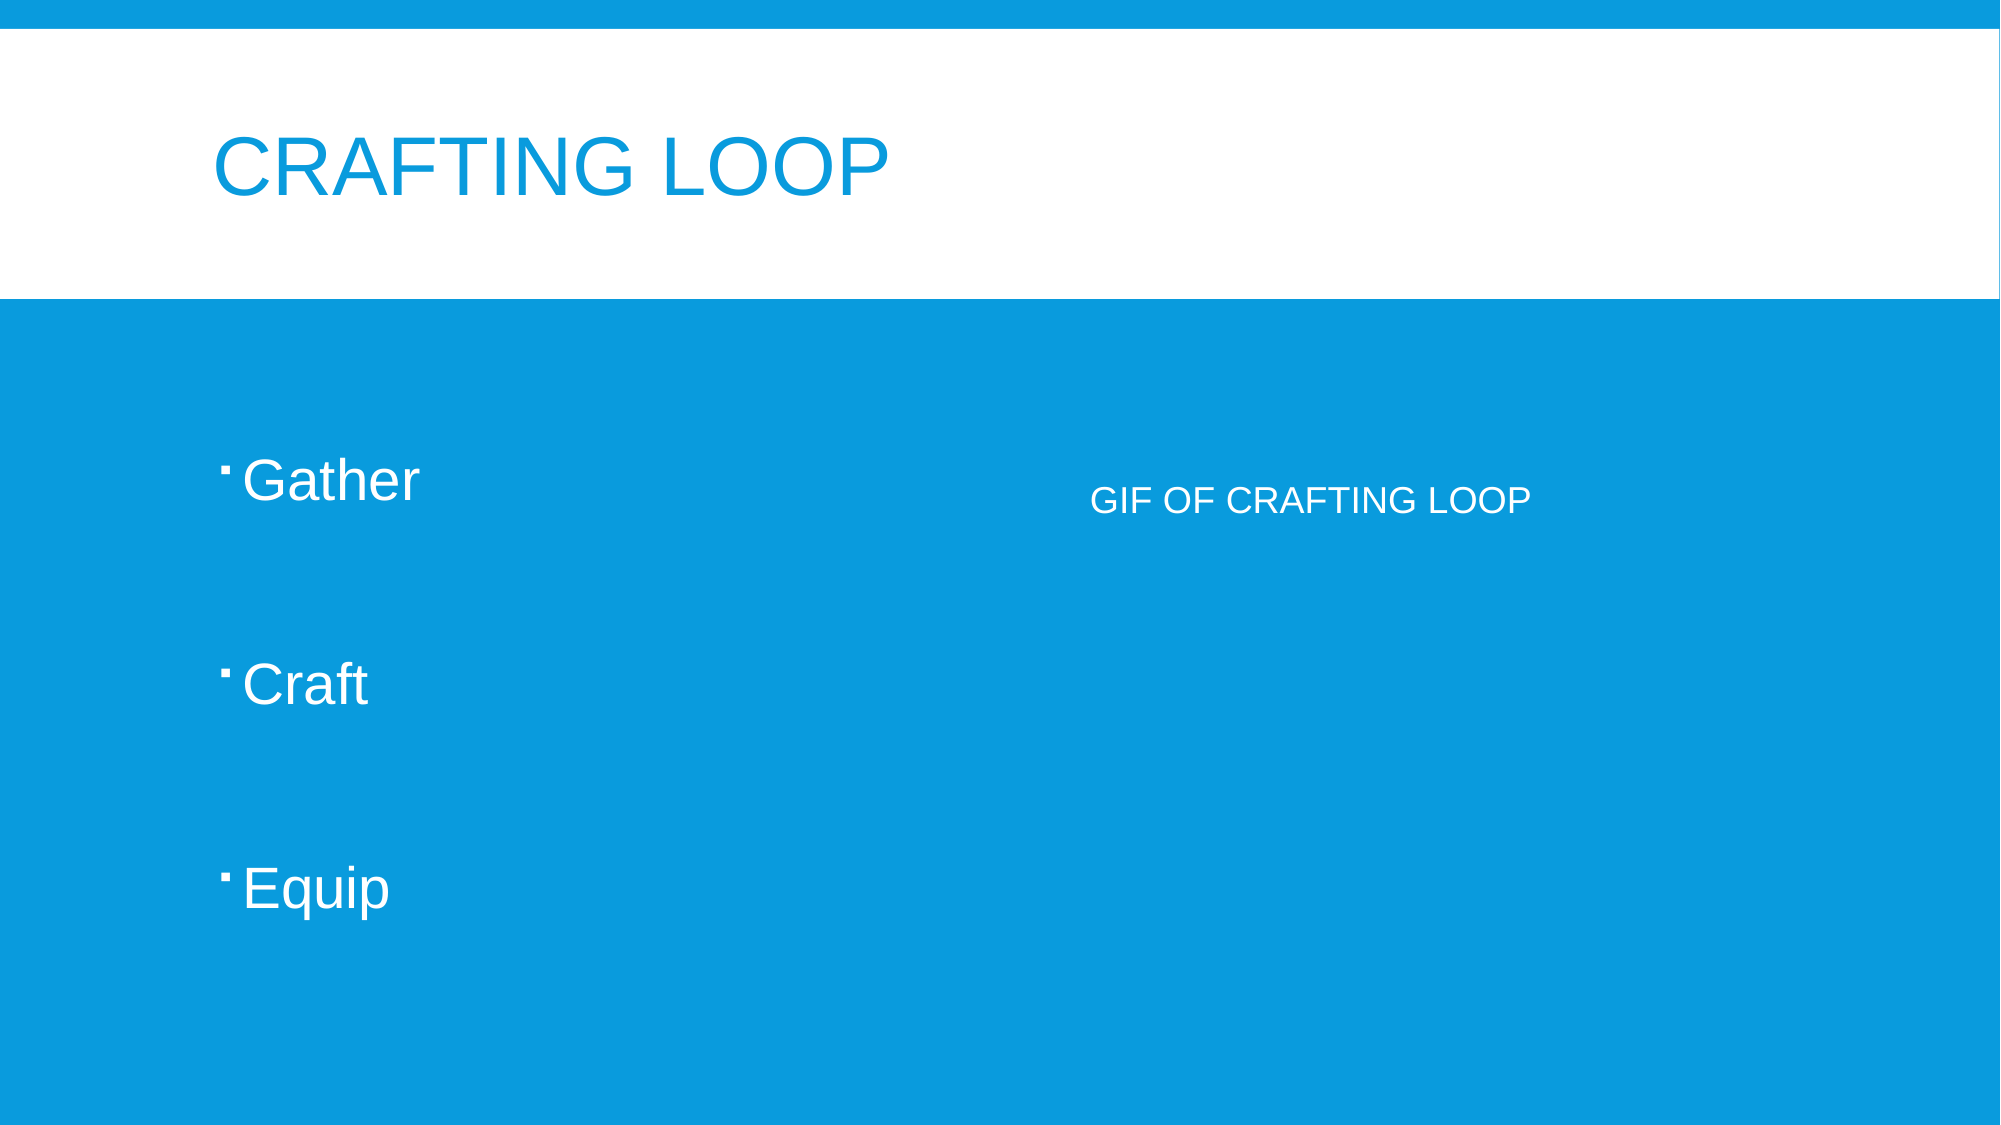

# Crafting loop
Gather
Craft
Equip
GIF OF CRAFTING LOOP